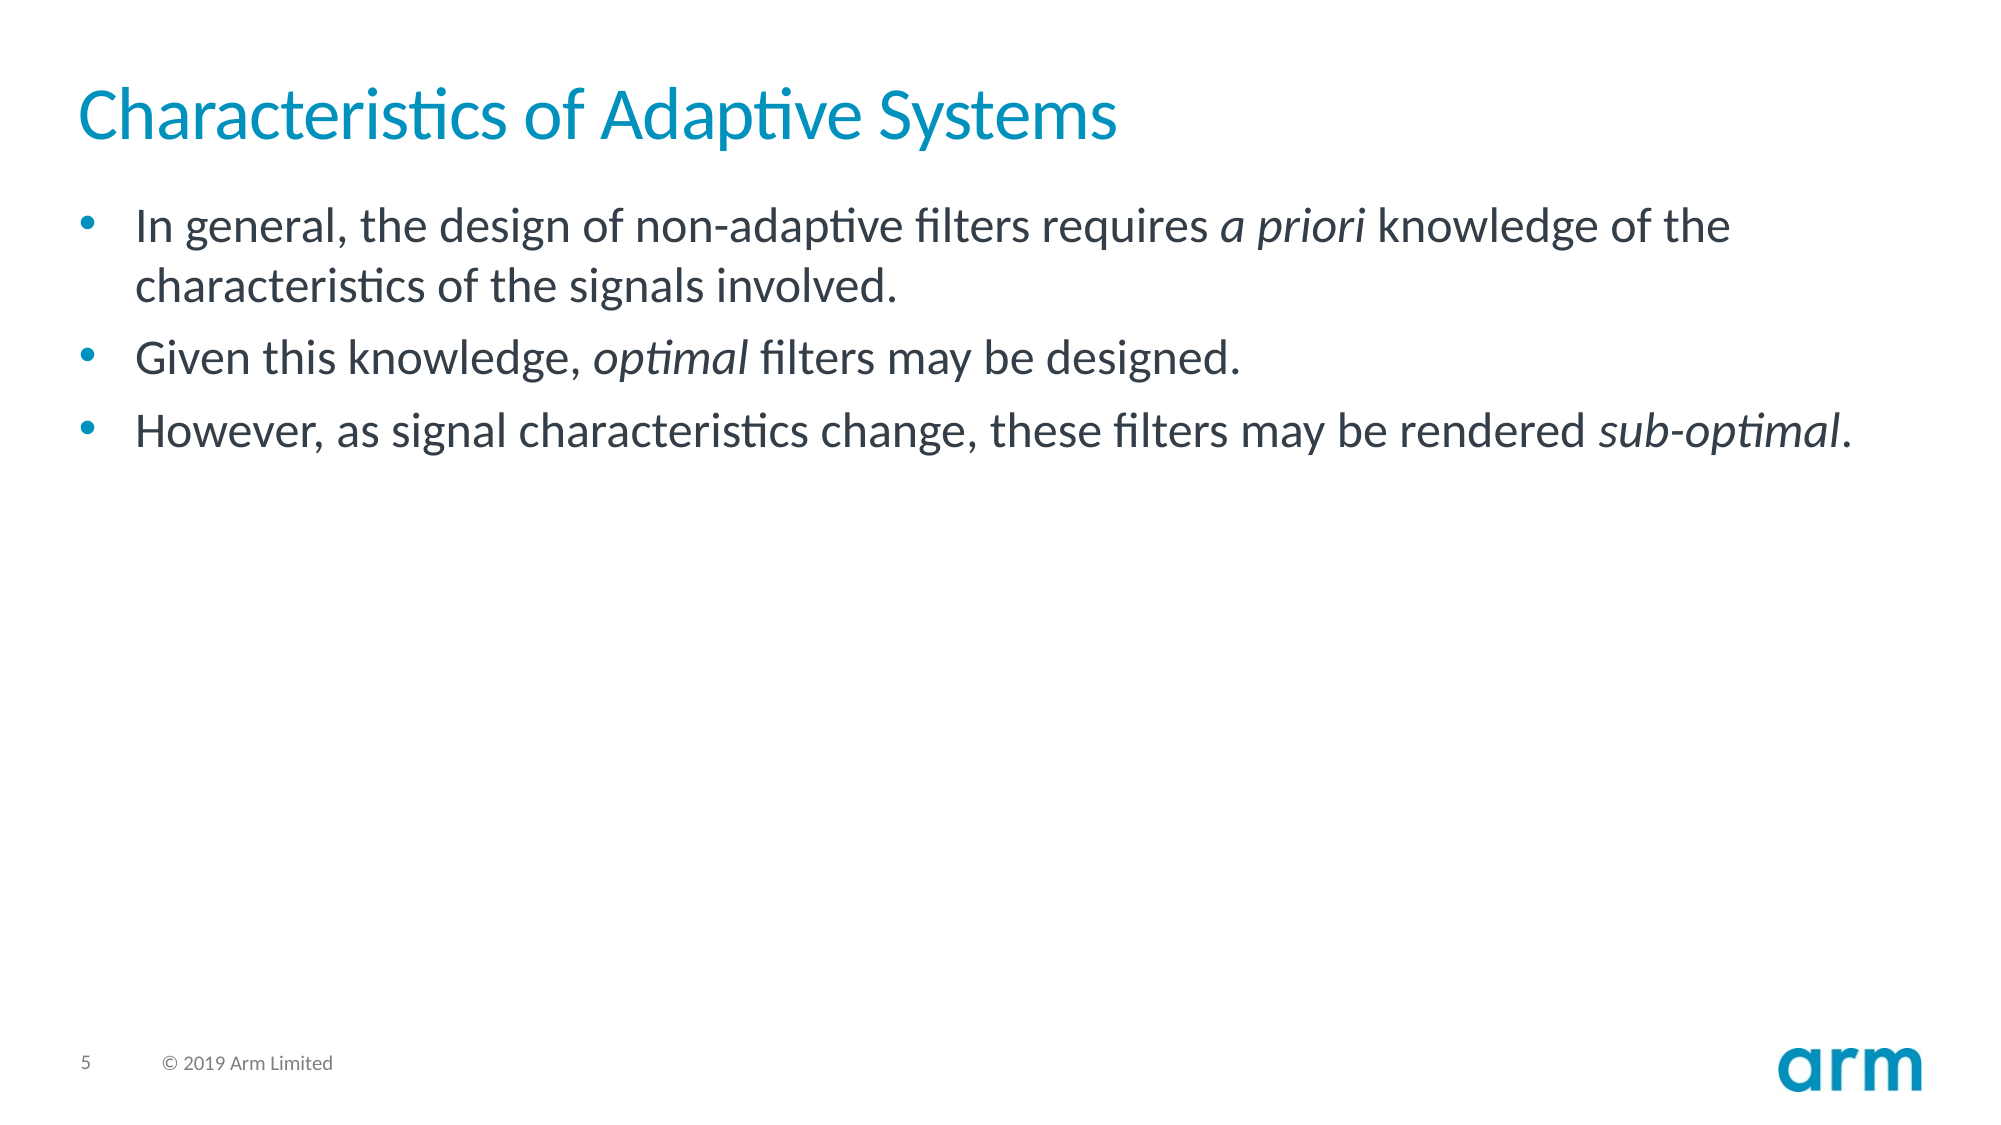

# Characteristics of Adaptive Systems
In general, the design of non-adaptive filters requires a priori knowledge of the characteristics of the signals involved.
Given this knowledge, optimal filters may be designed.
However, as signal characteristics change, these filters may be rendered sub-optimal.